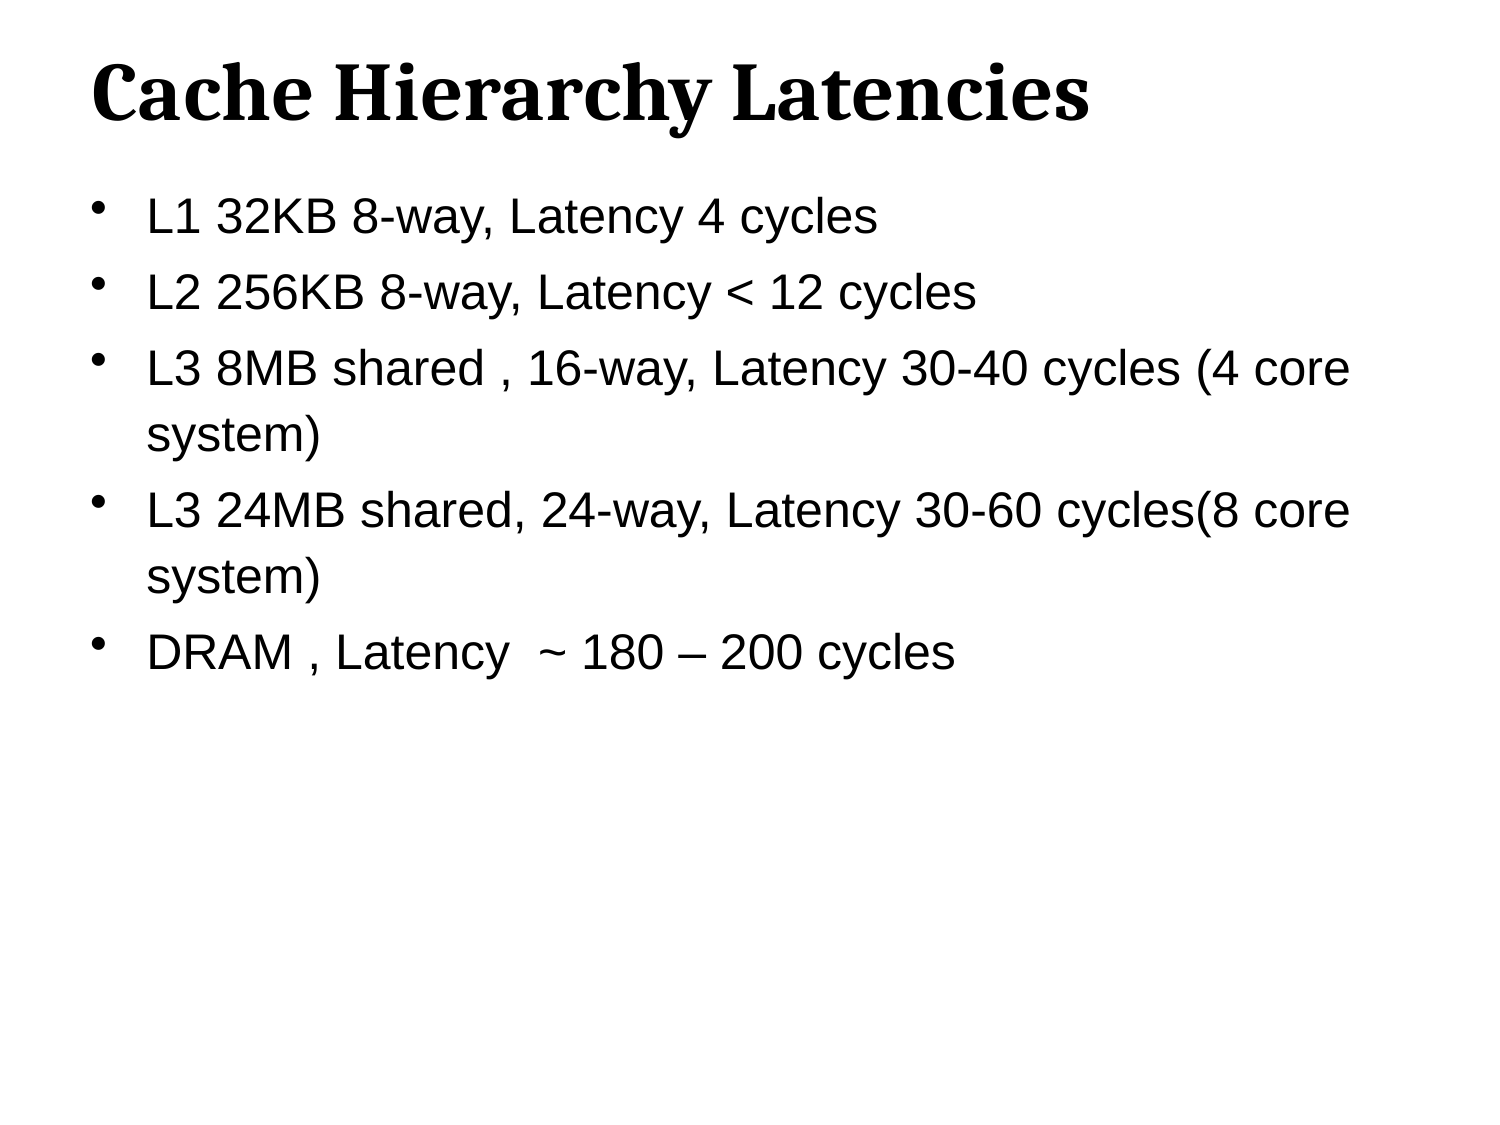

# Cache Hierarchy Latencies
L1 32KB 8-way, Latency 4 cycles
L2 256KB 8-way, Latency < 12 cycles
L3 8MB shared , 16-way, Latency 30-40 cycles (4 core system)
L3 24MB shared, 24-way, Latency 30-60 cycles(8 core system)
DRAM , Latency  ~ 180 – 200 cycles